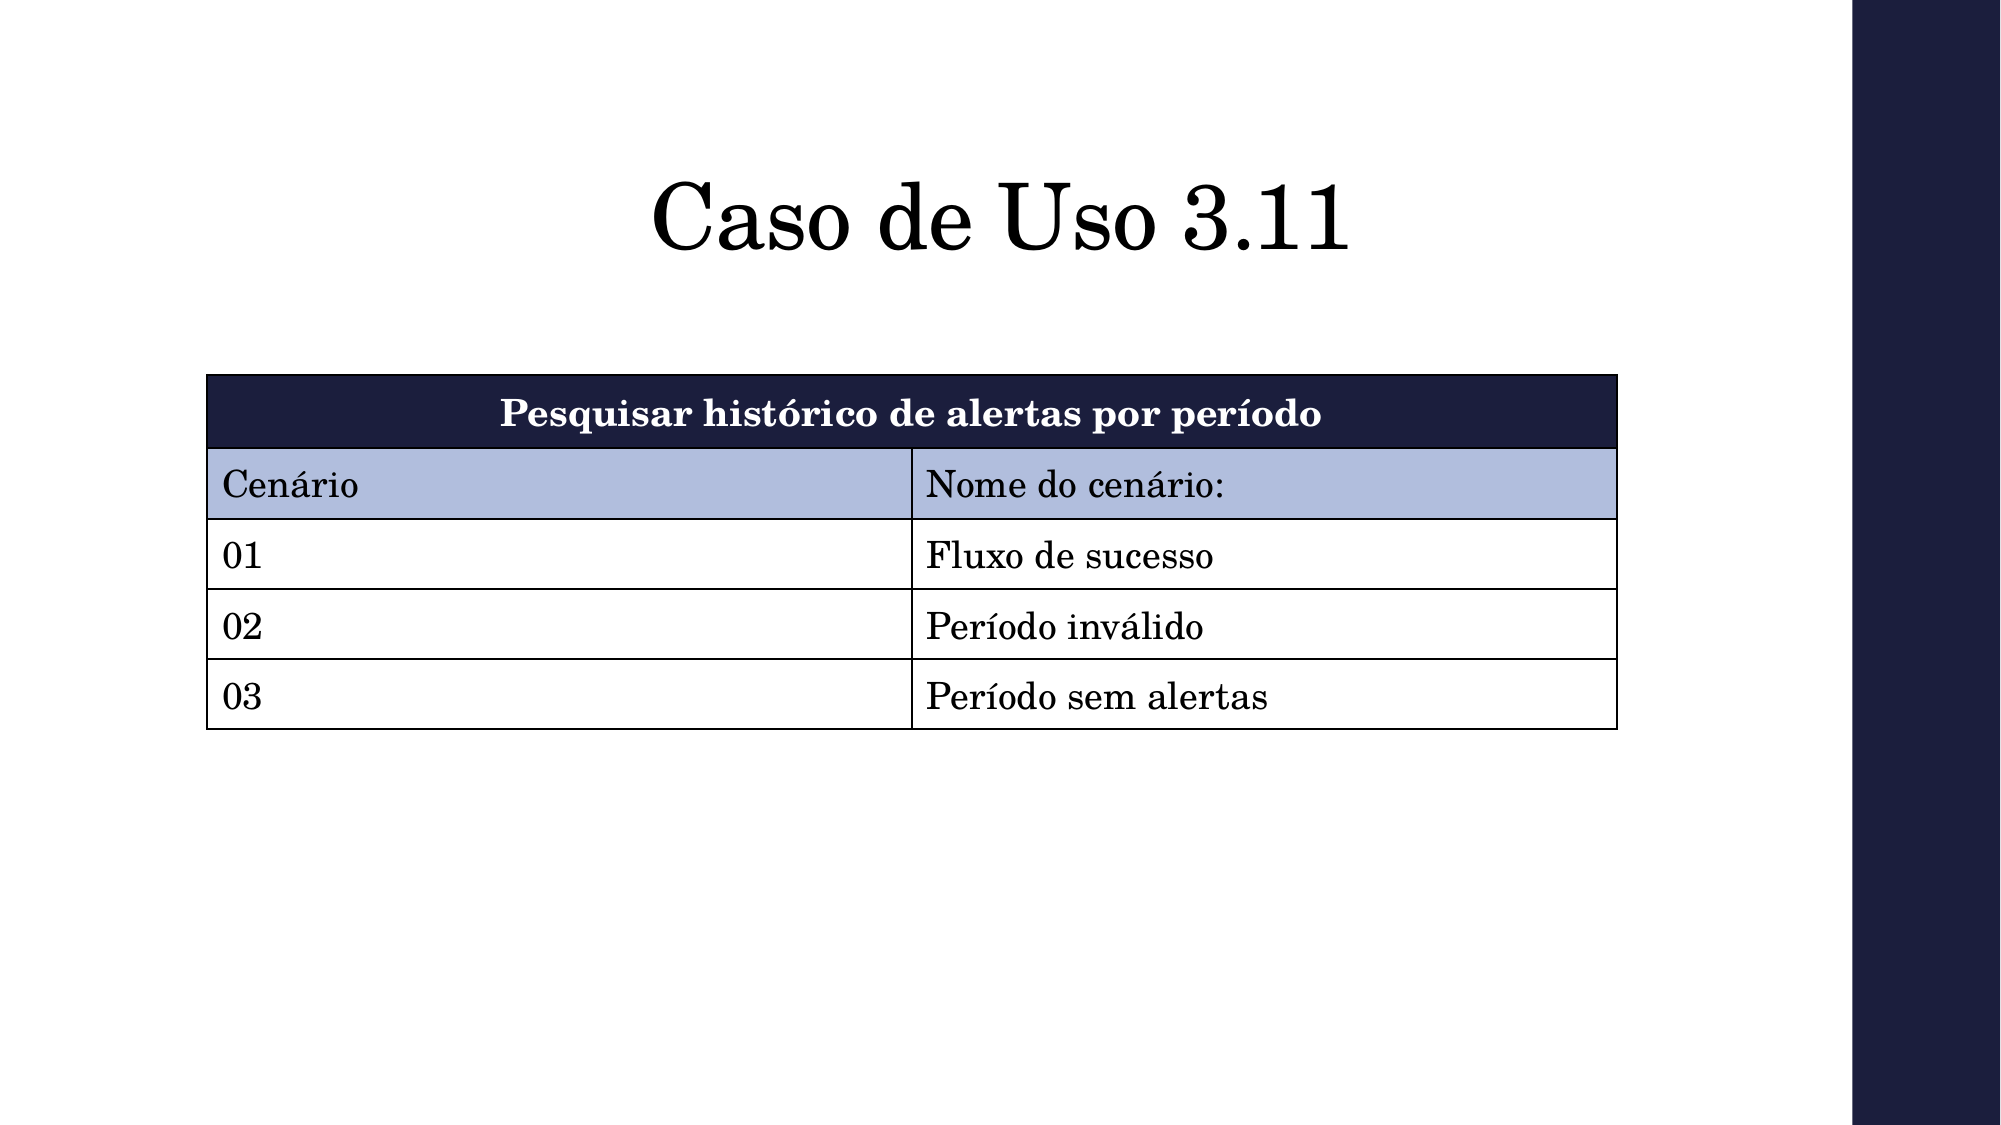

# Caso de Uso 3.11
| Pesquisar histórico de alertas por período |  |
| --- | --- |
| Cenário | Nome do cenário: |
| 01 | Fluxo de sucesso |
| 02 | Período inválido |
| 03 | Período sem alertas |